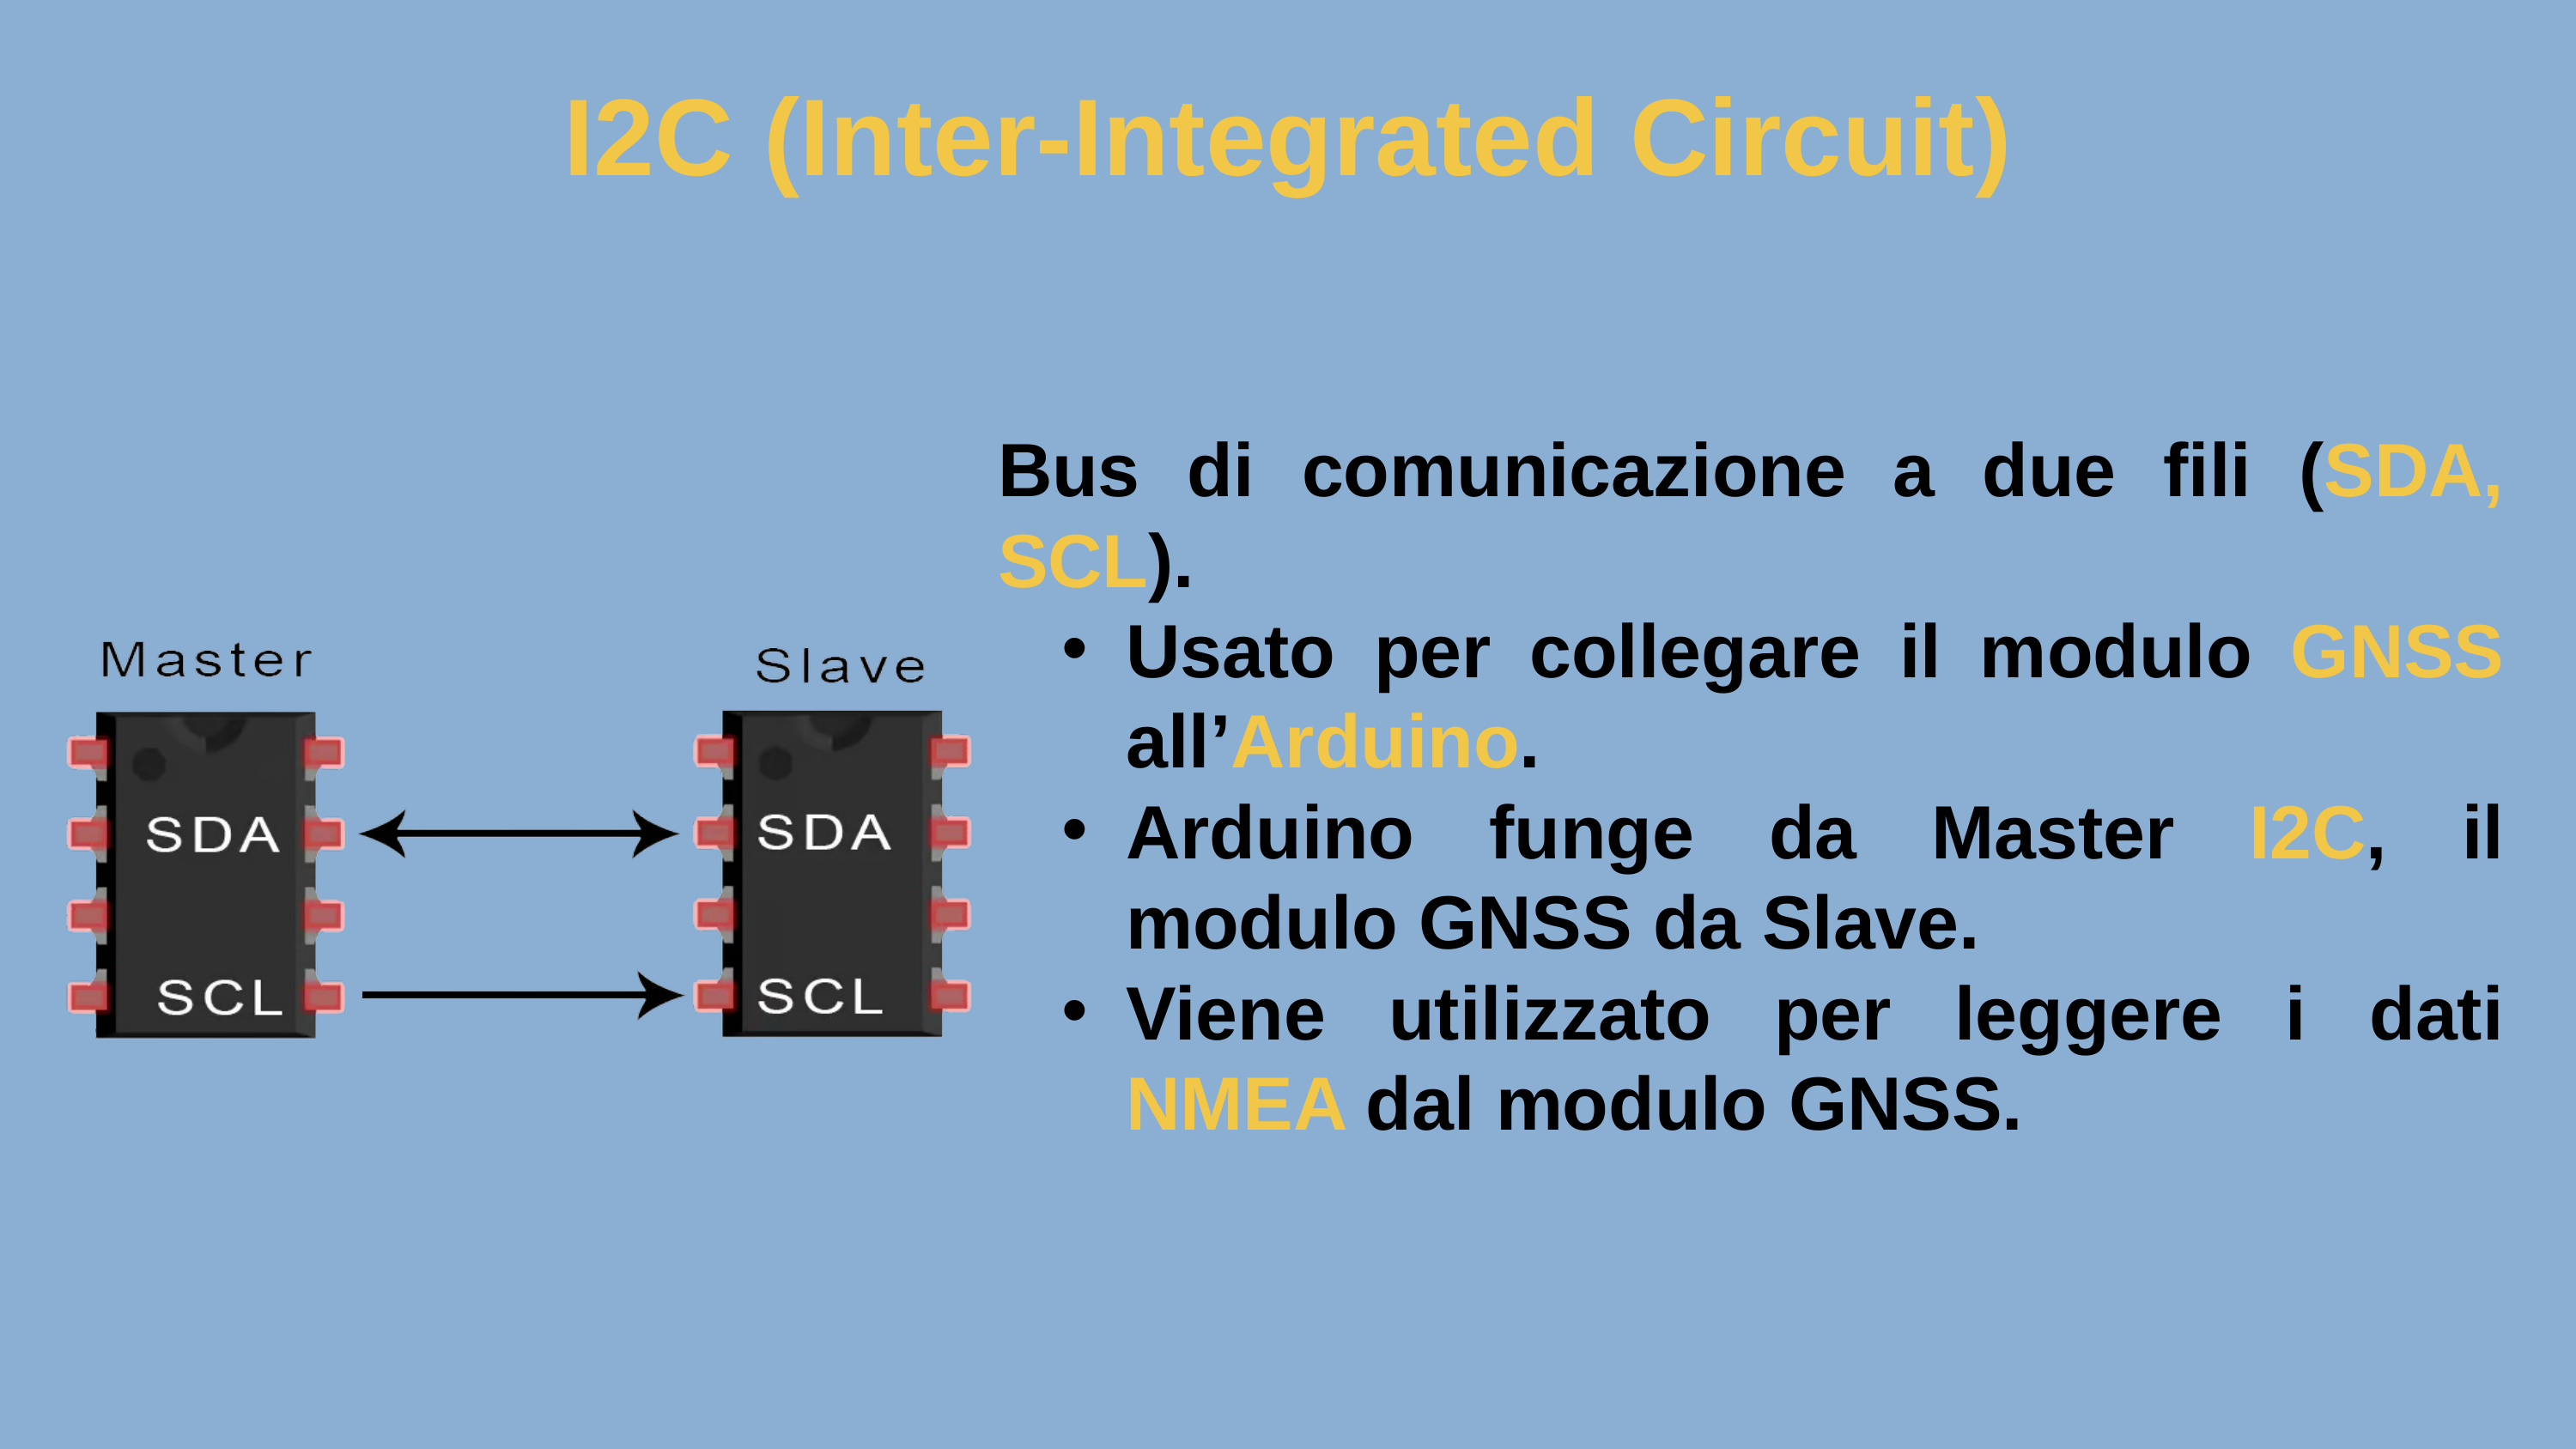

I2C (Inter-Integrated Circuit)
Bus di comunicazione a due fili (SDA, SCL).
Usato per collegare il modulo GNSS all’Arduino.
Arduino funge da Master I2C, il modulo GNSS da Slave.
Viene utilizzato per leggere i dati NMEA dal modulo GNSS.